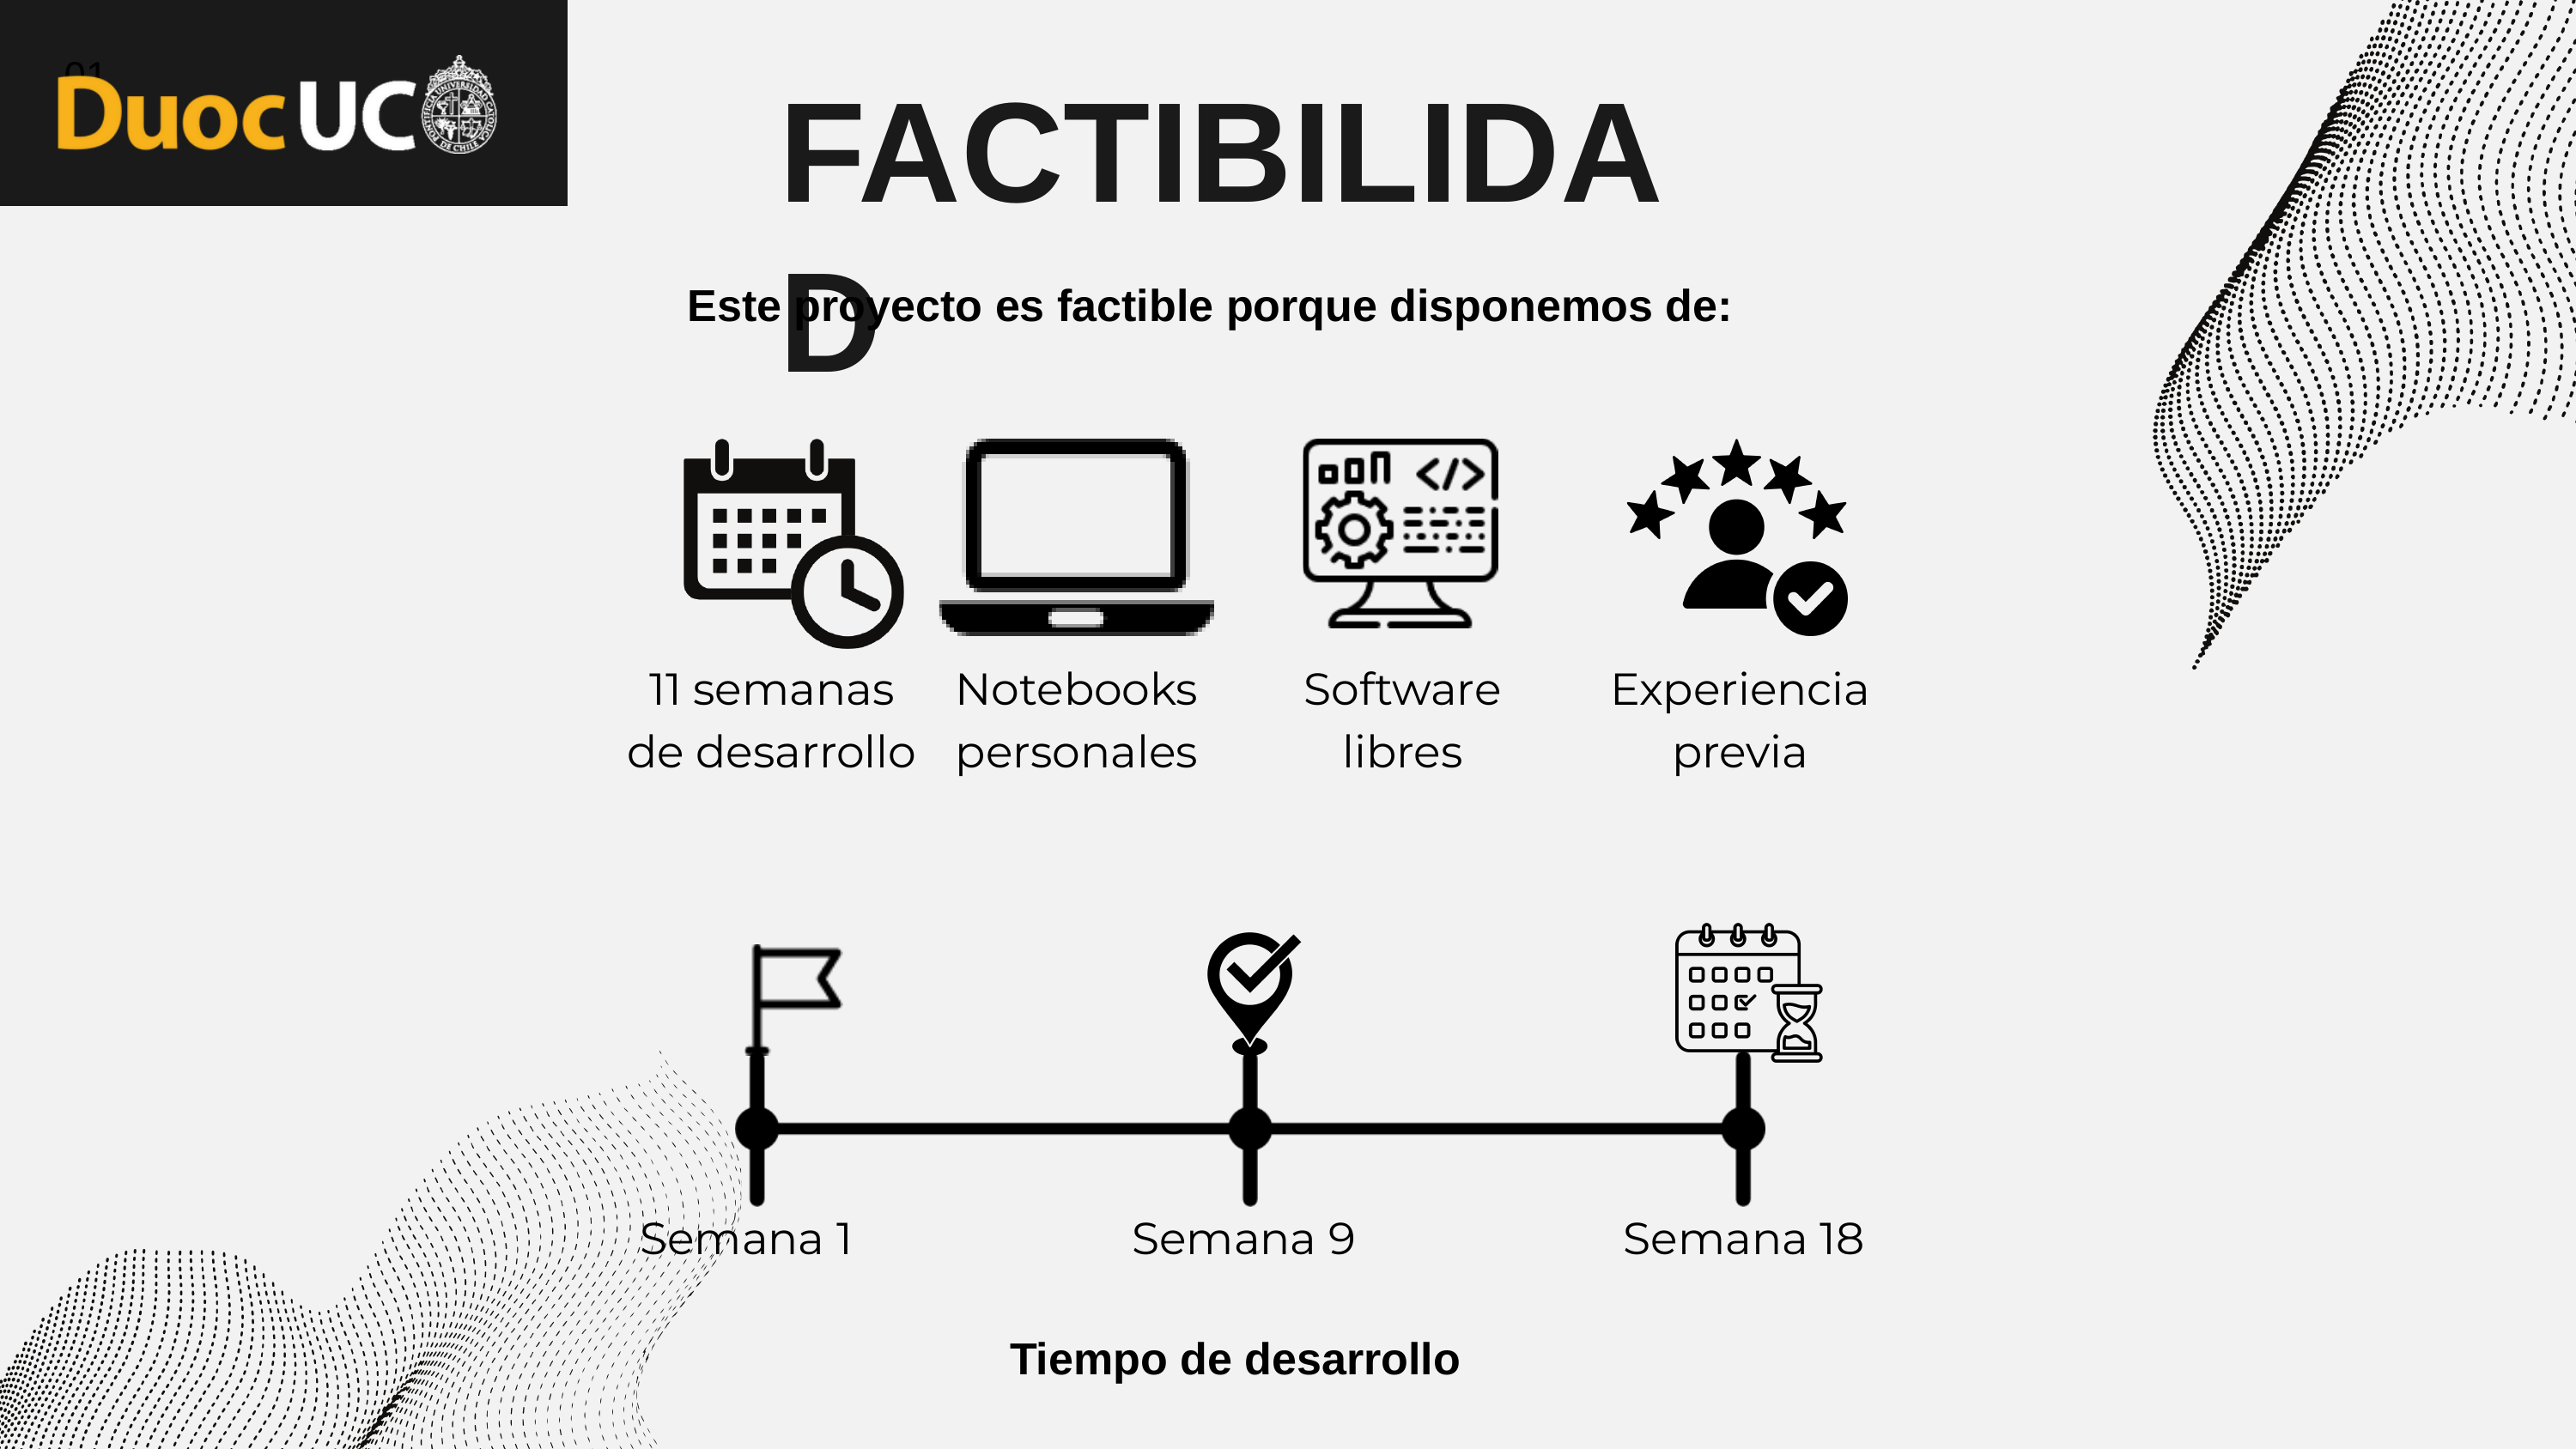

01

FACTIBILIDAD
Este proyecto es factible porque disponemos de:

11 semanas de desarrollo
Notebooks personales
Software libres
Experiencia previa

Semana 1
Semana 9
Semana 18
Tiempo de desarrollo